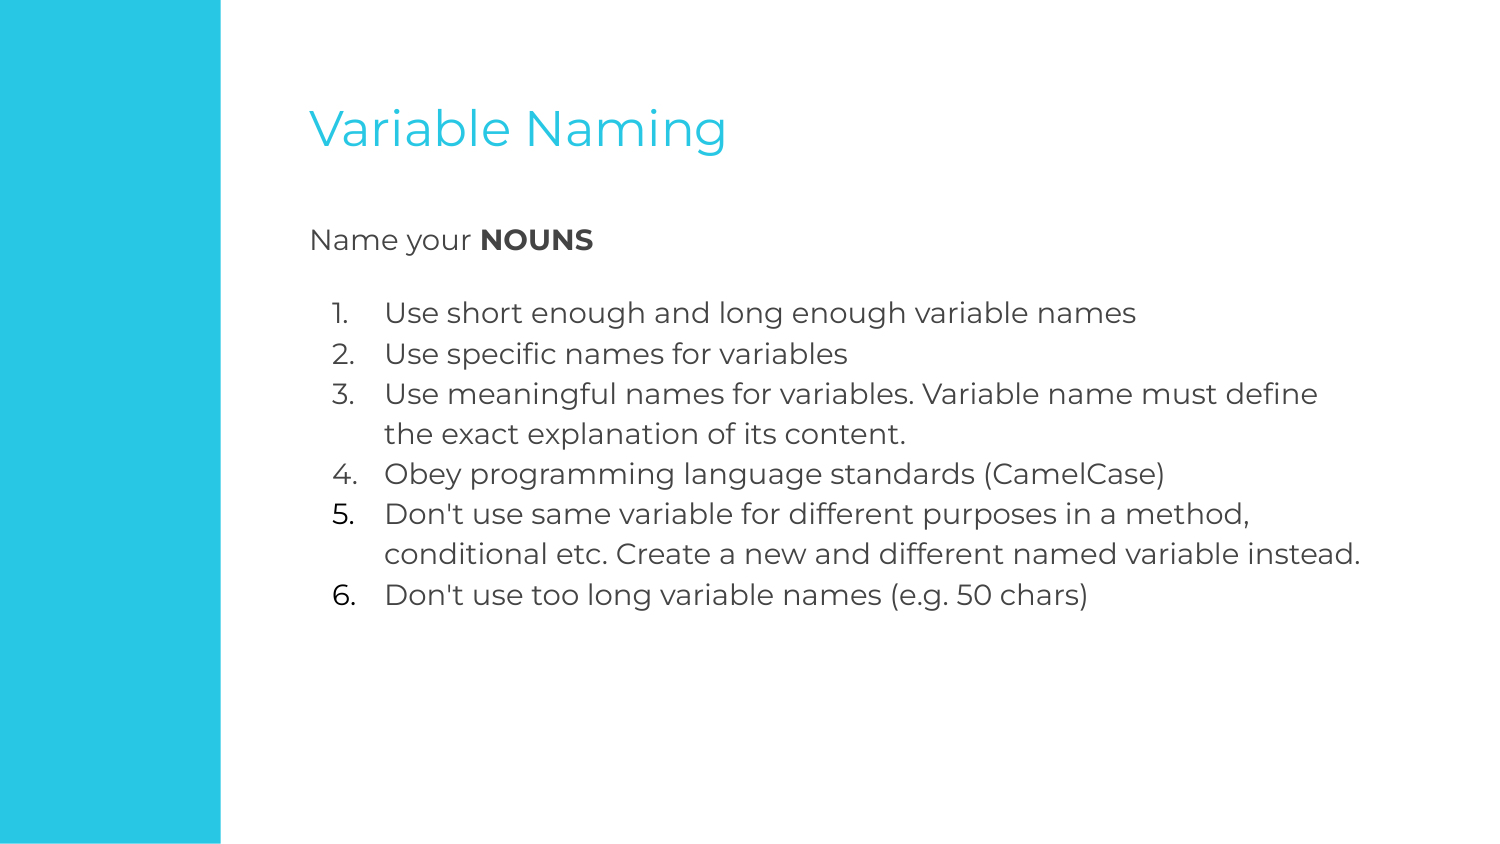

# Variable Naming
Name your NOUNS
Use short enough and long enough variable names
Use specific names for variables
Use meaningful names for variables. Variable name must define the exact explanation of its content.
Obey programming language standards (CamelCase)
Don't use same variable for different purposes in a method, conditional etc. Create a new and different named variable instead.
Don't use too long variable names (e.g. 50 chars)